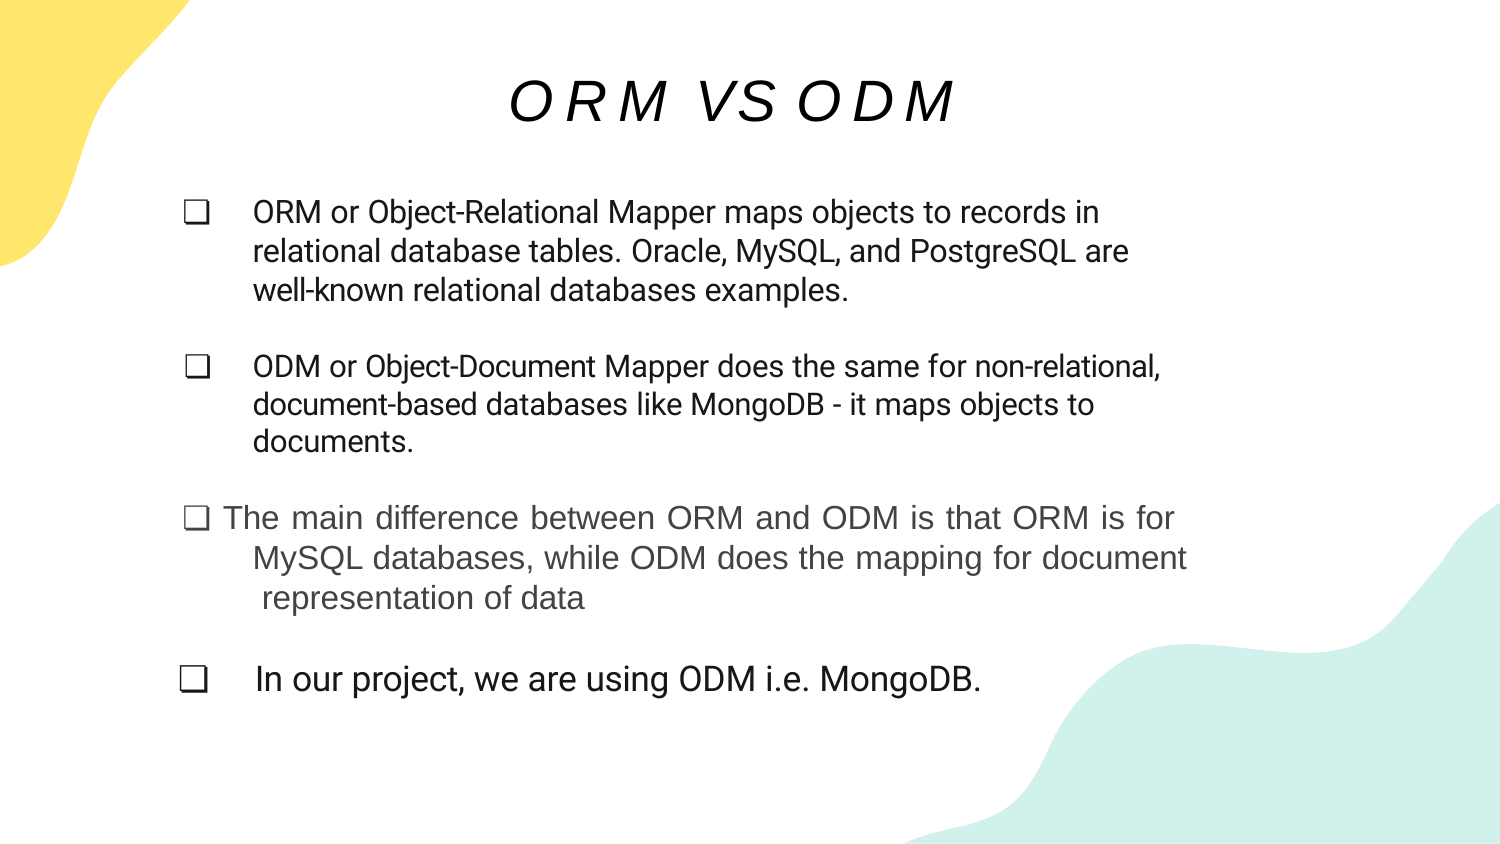

# ORM VS ODM
❏	ORM or Object-Relational Mapper maps objects to records in  relational database tables. Oracle, MySQL, and PostgreSQL are  well-known relational databases examples.

❏	ODM or Object-Document Mapper does the same for non-relational,  document-based databases like MongoDB - it maps objects to  documents.

❏ The main difference between ORM and ODM is that ORM is for  MySQL databases, while ODM does the mapping for document  representation of data

❏	In our project, we are using ODM i.e. MongoDB.